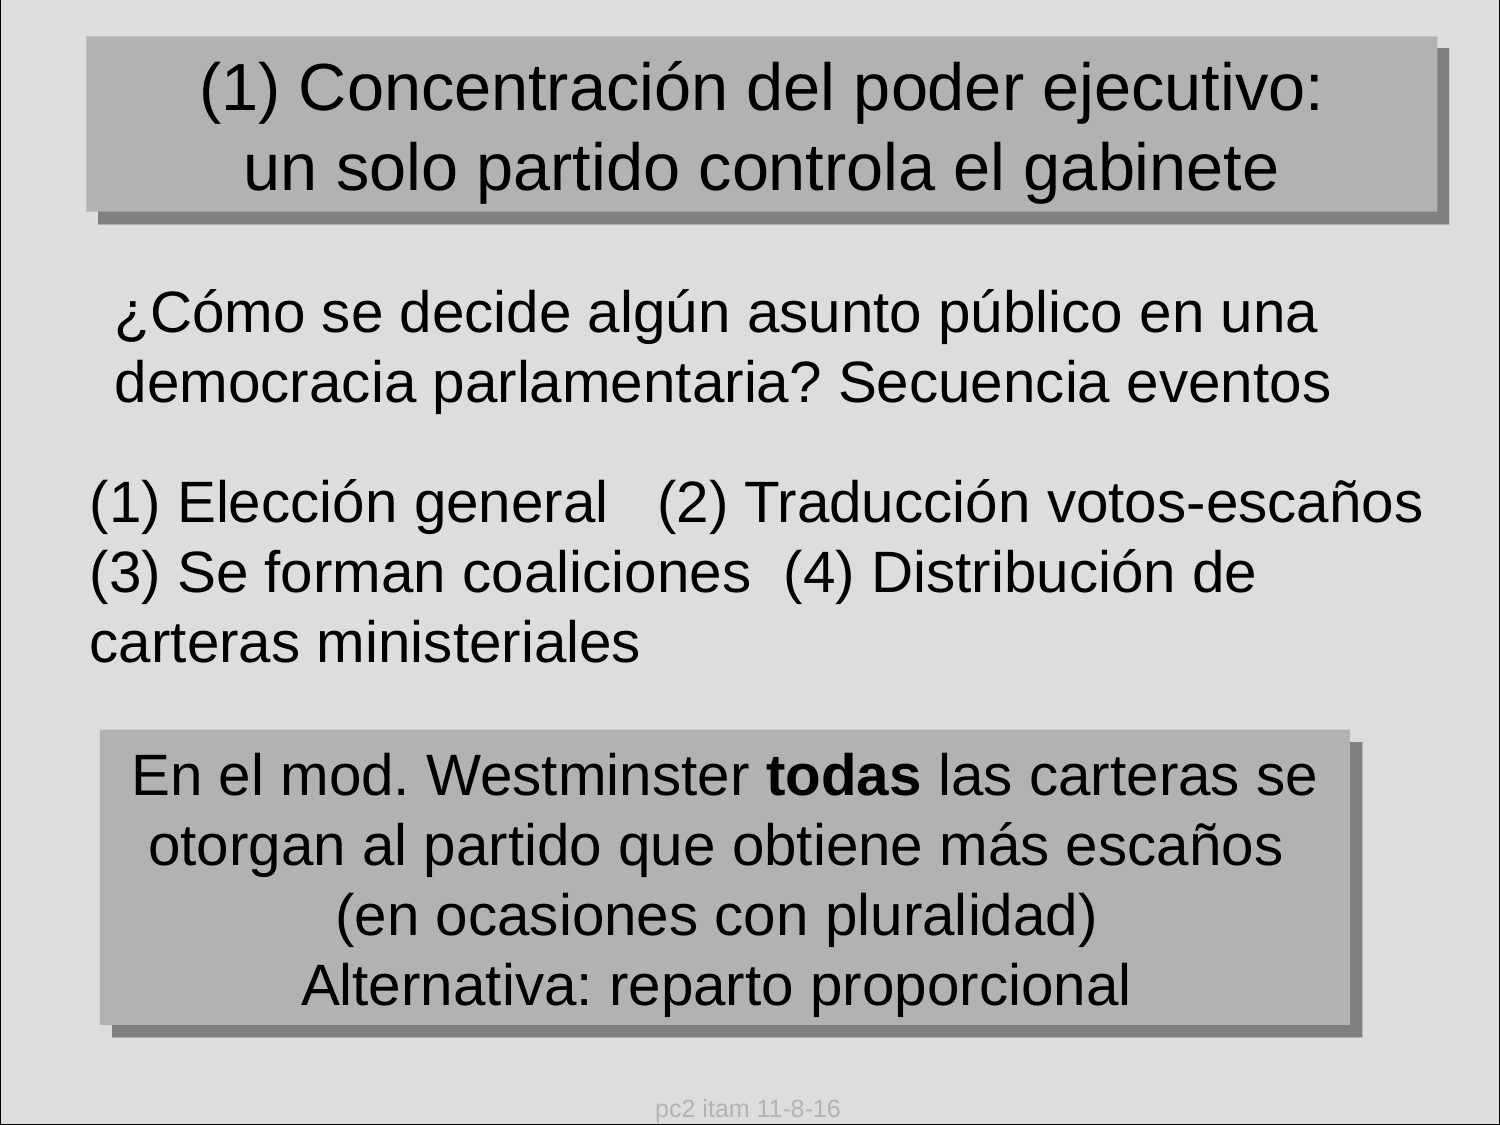

(1) Concentración del poder ejecutivo:
un solo partido controla el gabinete
¿Cómo se decide algún asunto público en una democracia parlamentaria? Secuencia eventos
(1) Elección general   (2) Traducción votos-escaños
(3) Se forman coaliciones  (4) Distribución de carteras ministeriales
En el mod. Westminster todas las carteras se otorgan al partido que obtiene más escaños
(en ocasiones con pluralidad)
Alternativa: reparto proporcional